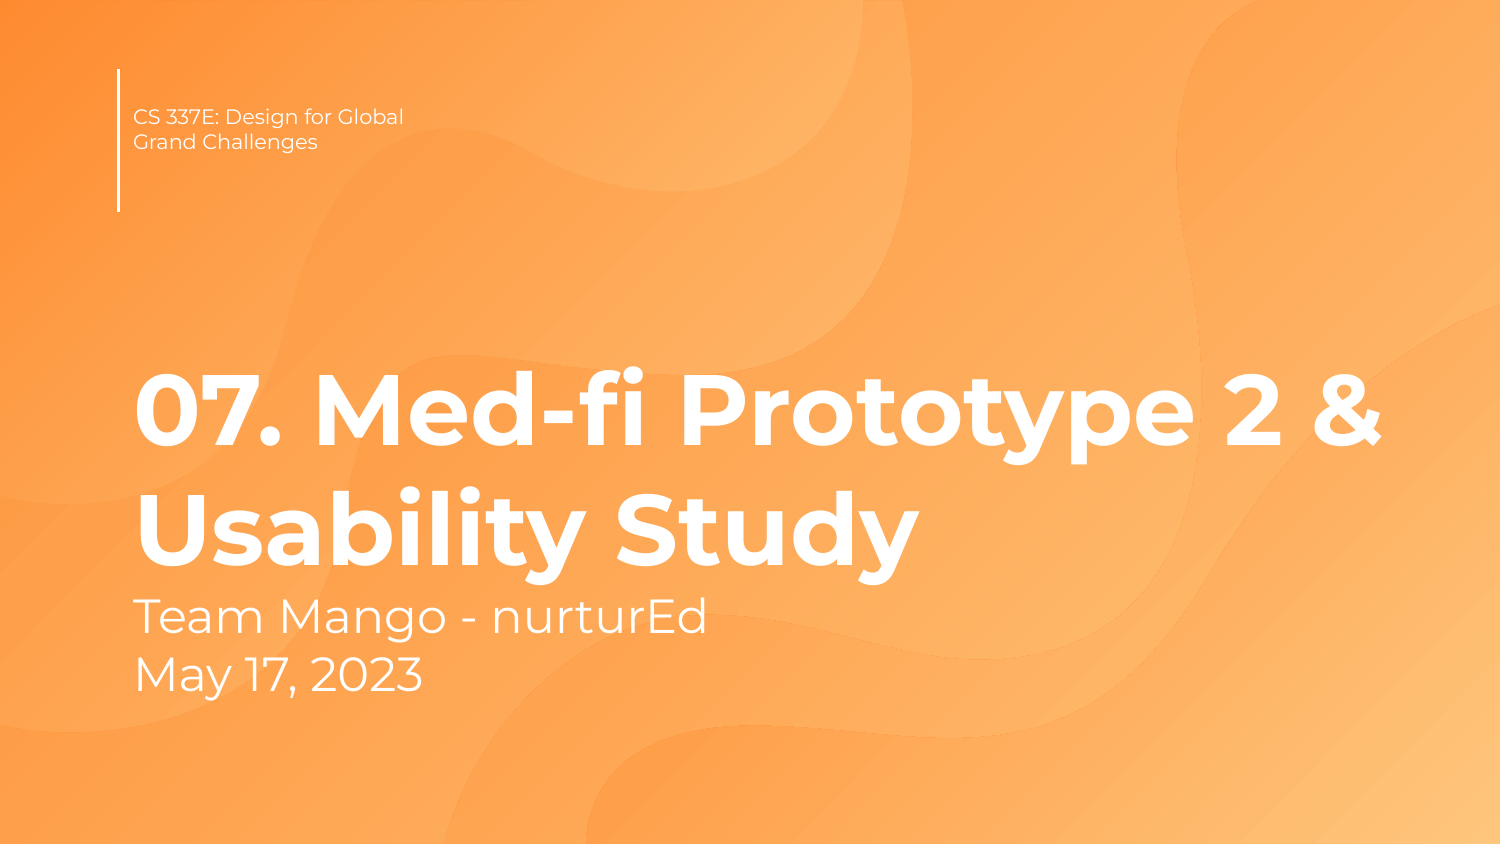

CS 337E: Design for Global Grand Challenges
# 07. Med-fi Prototype 2 & Usability Study
Team Mango - nurturEd
May 17, 2023